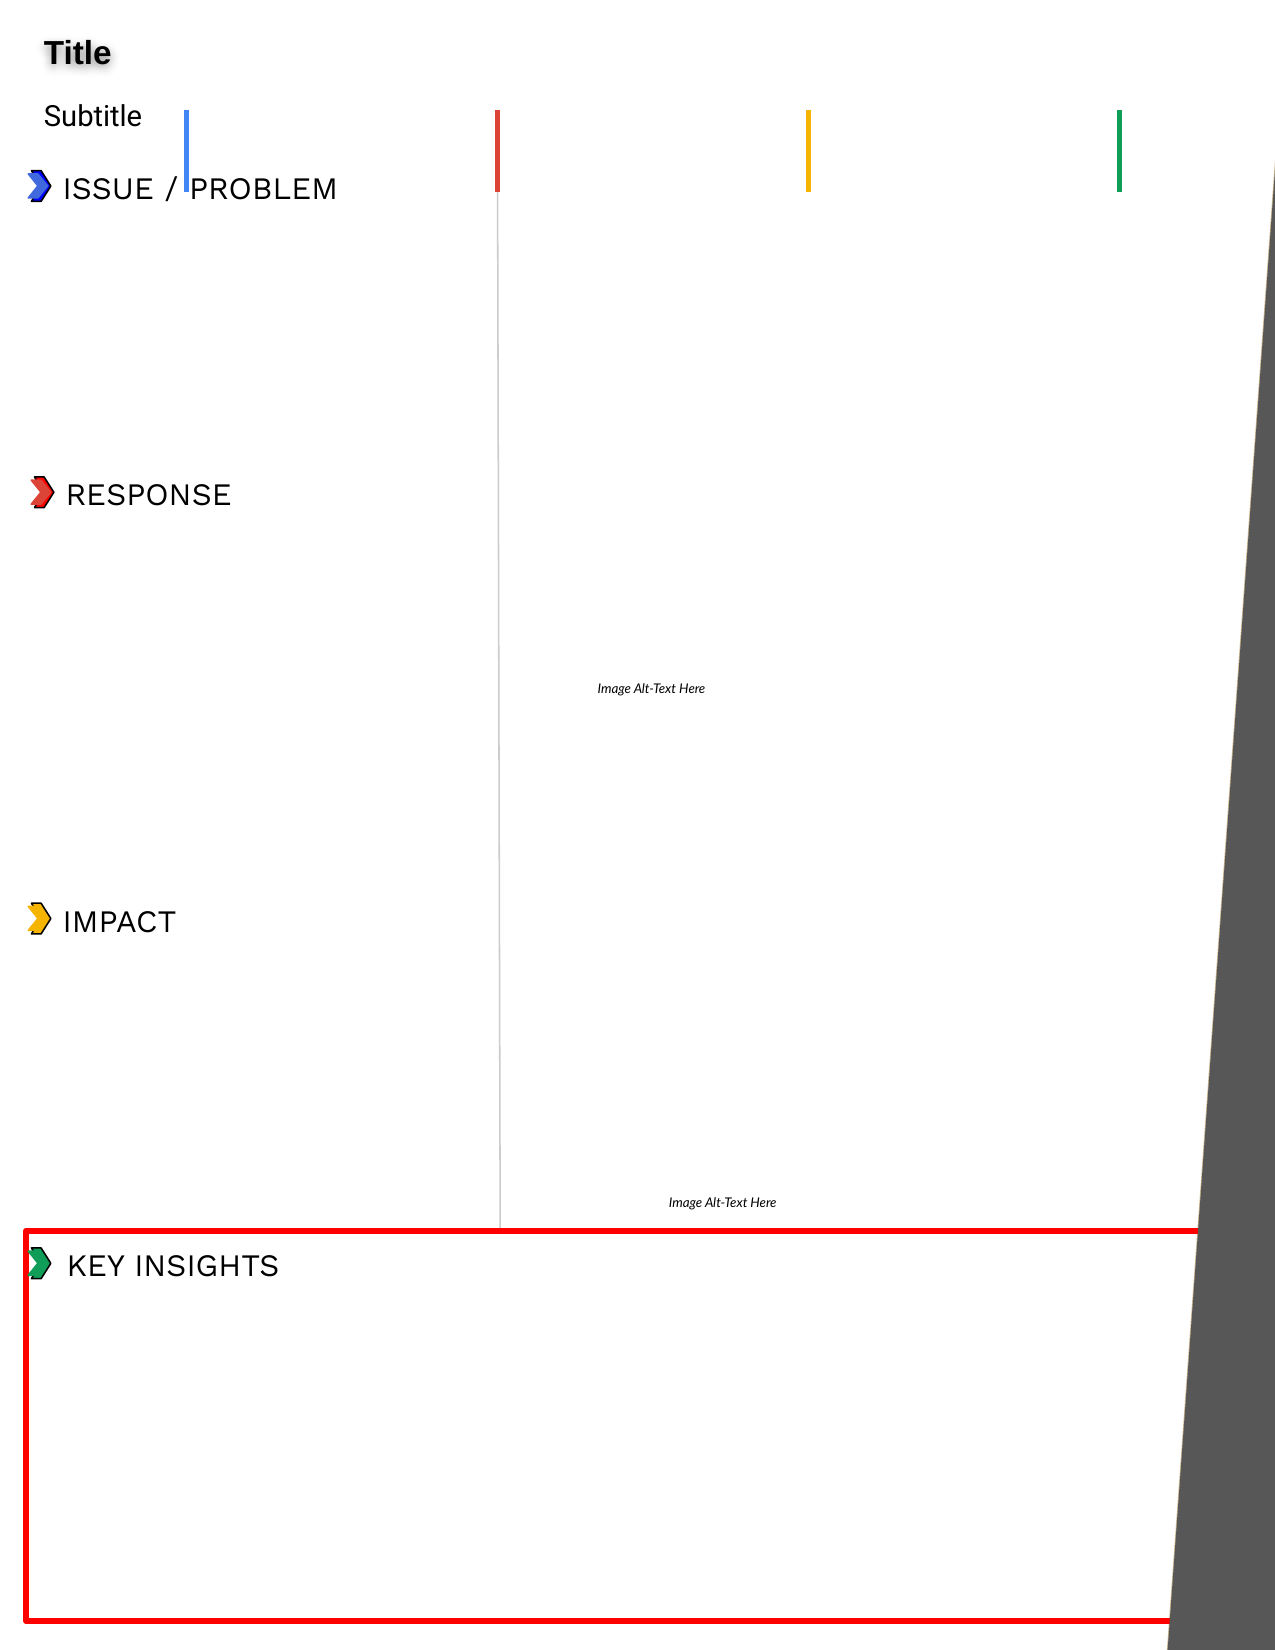

Title
Subtitle

Image Alt-Text Here

Image Alt-Text Here